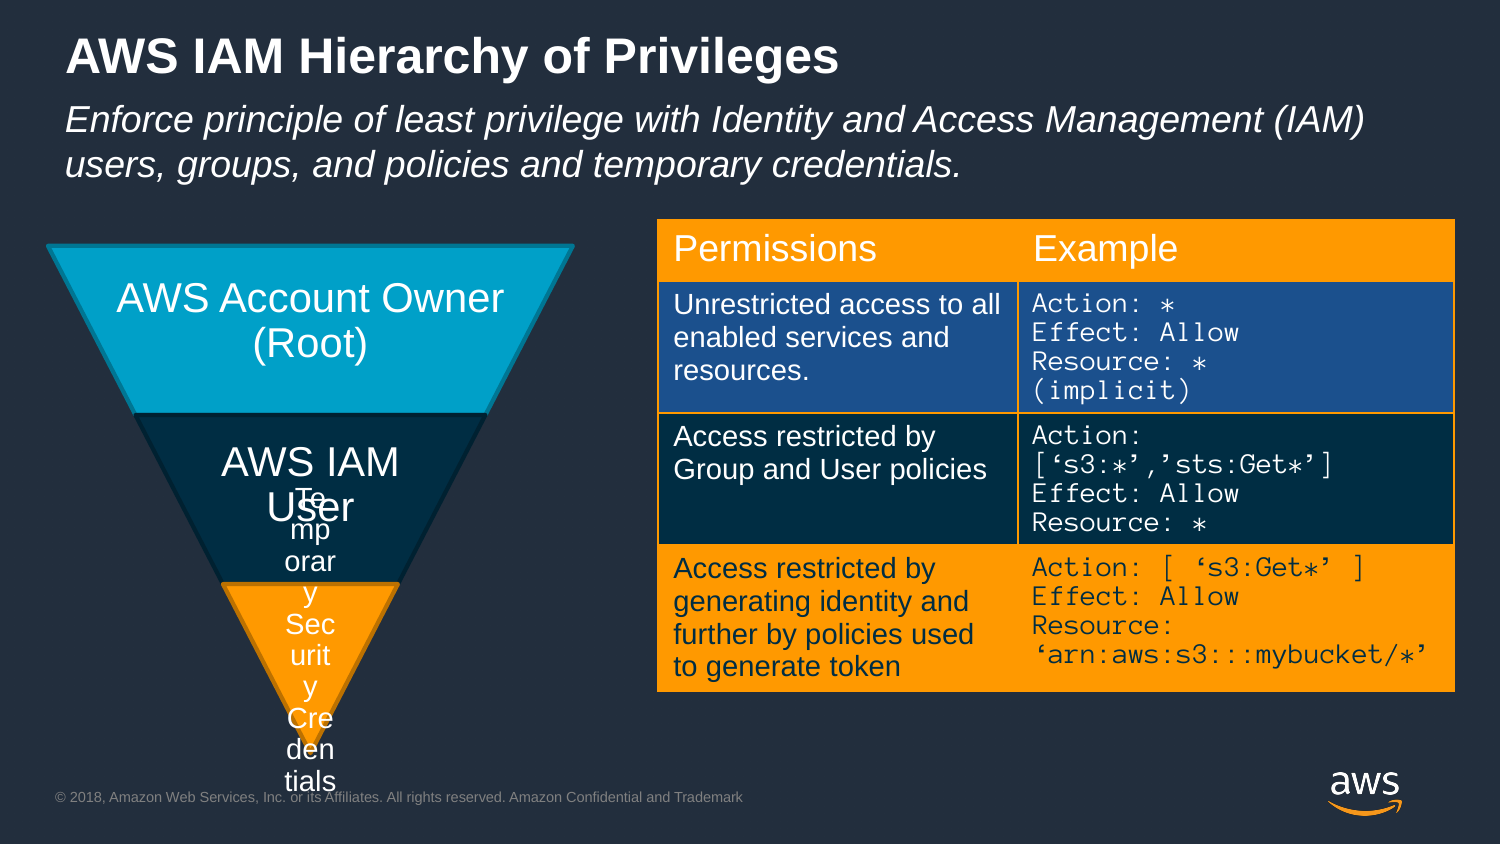

# AWS IAM Hierarchy of Privileges
Enforce principle of least privilege with Identity and Access Management (IAM) users, groups, and policies and temporary credentials.
| Permissions | Example |
| --- | --- |
| Unrestricted access to all enabled services and resources. | Action: \* Effect: Allow Resource: \* (implicit) |
| Access restricted by Group and User policies | Action: [‘s3:\*’,’sts:Get\*’] Effect: Allow Resource: \* |
| Access restricted by generating identity and further by policies used to generate token | Action: [ ‘s3:Get\*’ ] Effect: Allow Resource: ‘arn:aws:s3:::mybucket/\*’ |
AWS Account Owner (Root)
AWS IAM User
Temporary Security Credentials